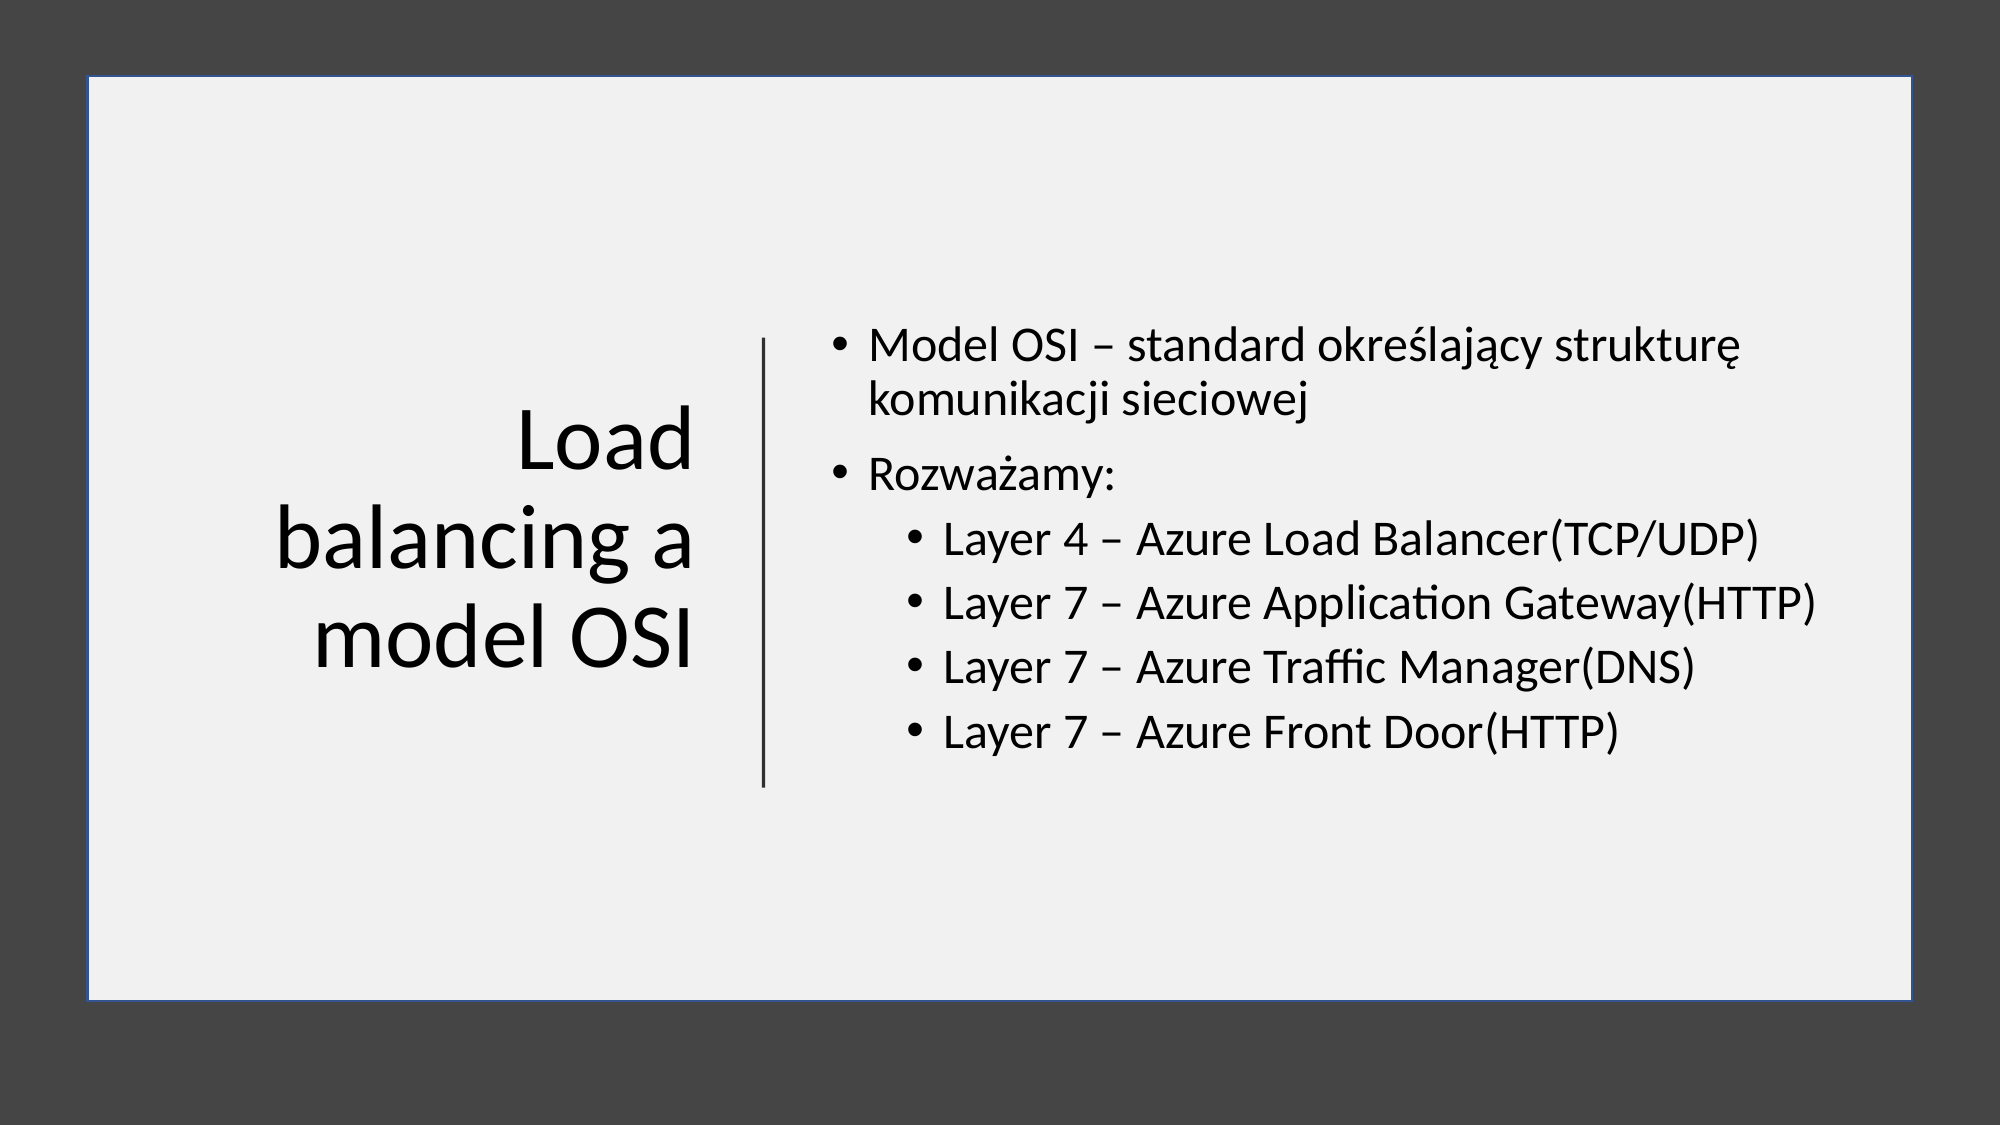

# Load balancing a model OSI
Model OSI – standard określający strukturę komunikacji sieciowej
Rozważamy:
Layer 4 – Azure Load Balancer(TCP/UDP)
Layer 7 – Azure Application Gateway(HTTP)
Layer 7 – Azure Traffic Manager(DNS)
Layer 7 – Azure Front Door(HTTP)